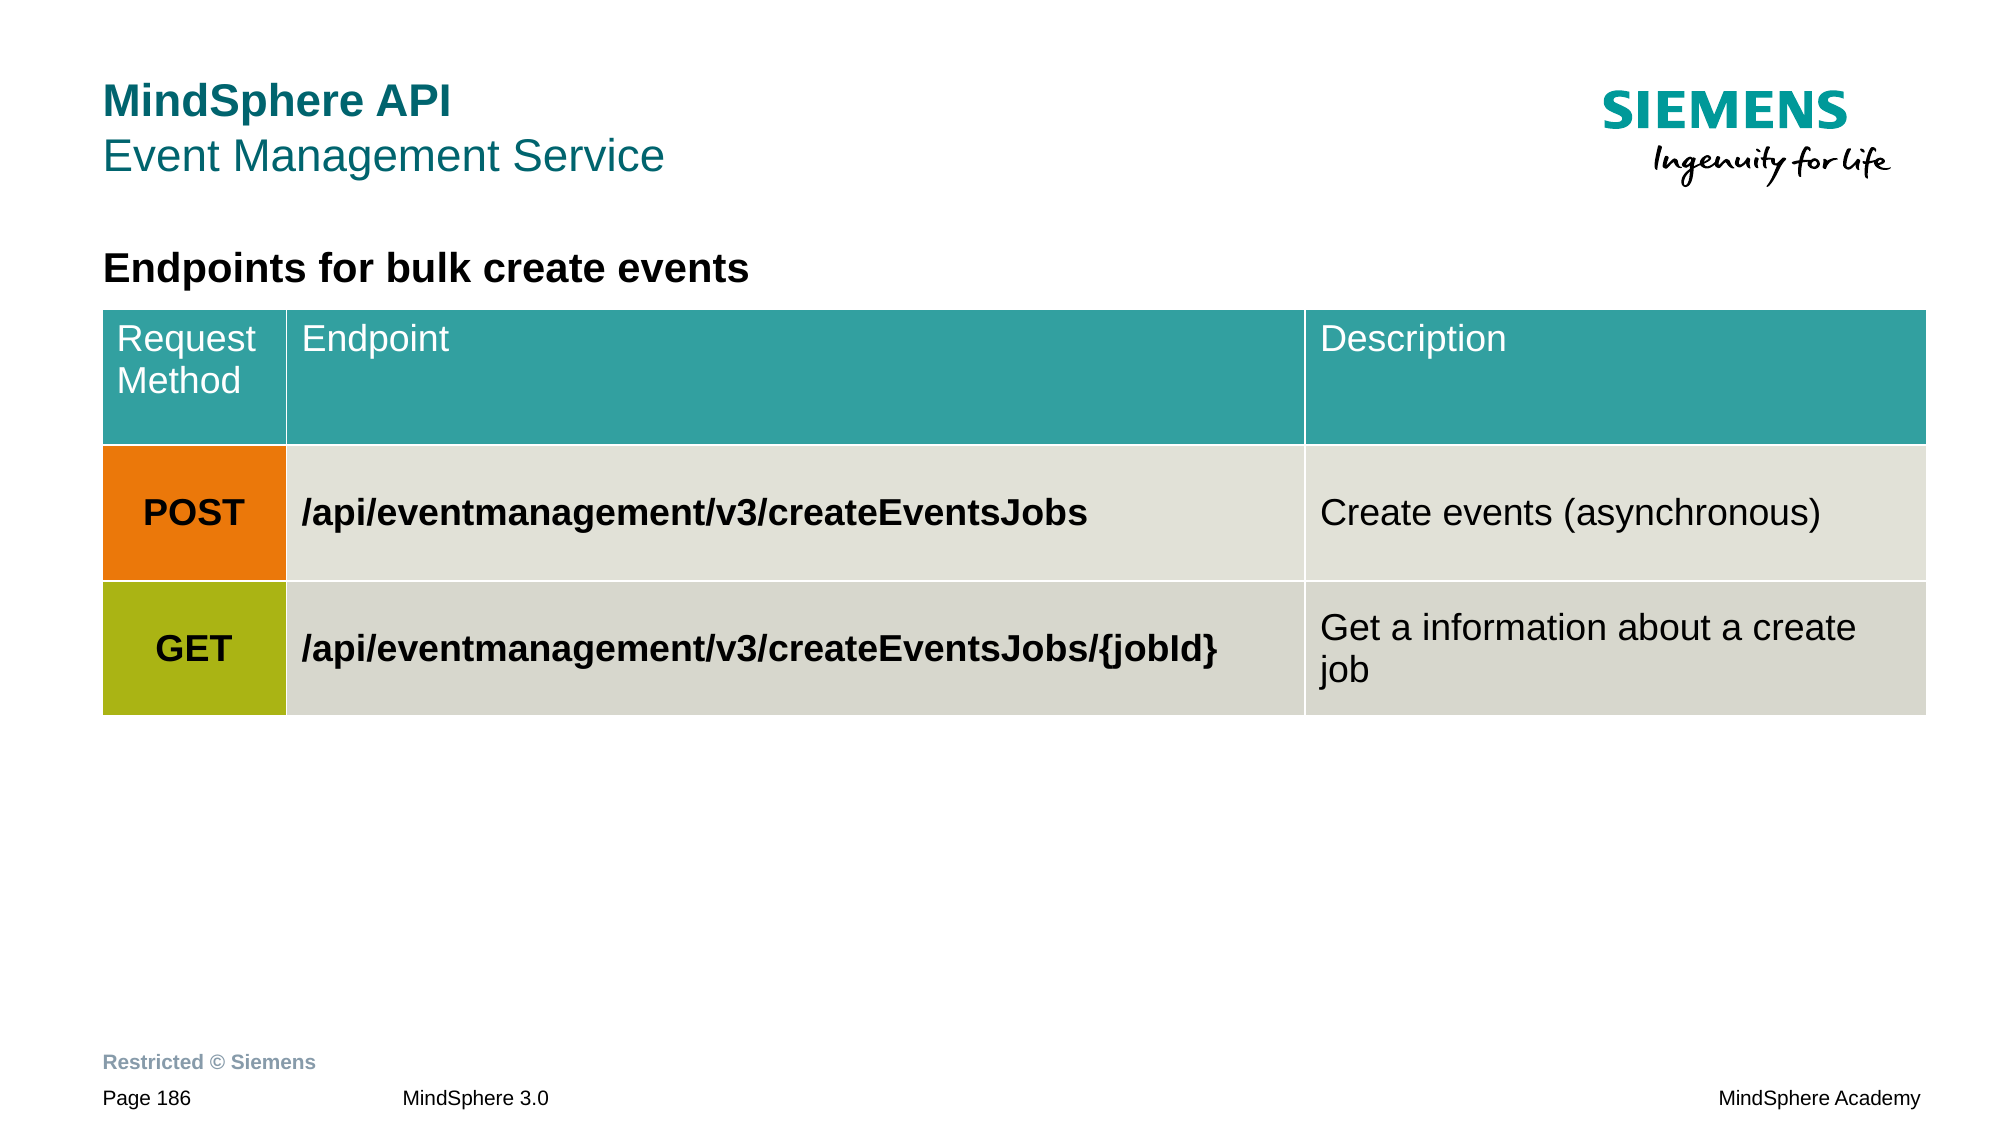

# MindSphere API Event Management Service
Endpoints for bulk create events
| Request Method | Endpoint | Description |
| --- | --- | --- |
| POST | /api/eventmanagement/v3/createEventsJobs | Create events (asynchronous) |
| GET | /api/eventmanagement/v3/createEventsJobs/{jobId} | Get a information about a create job |